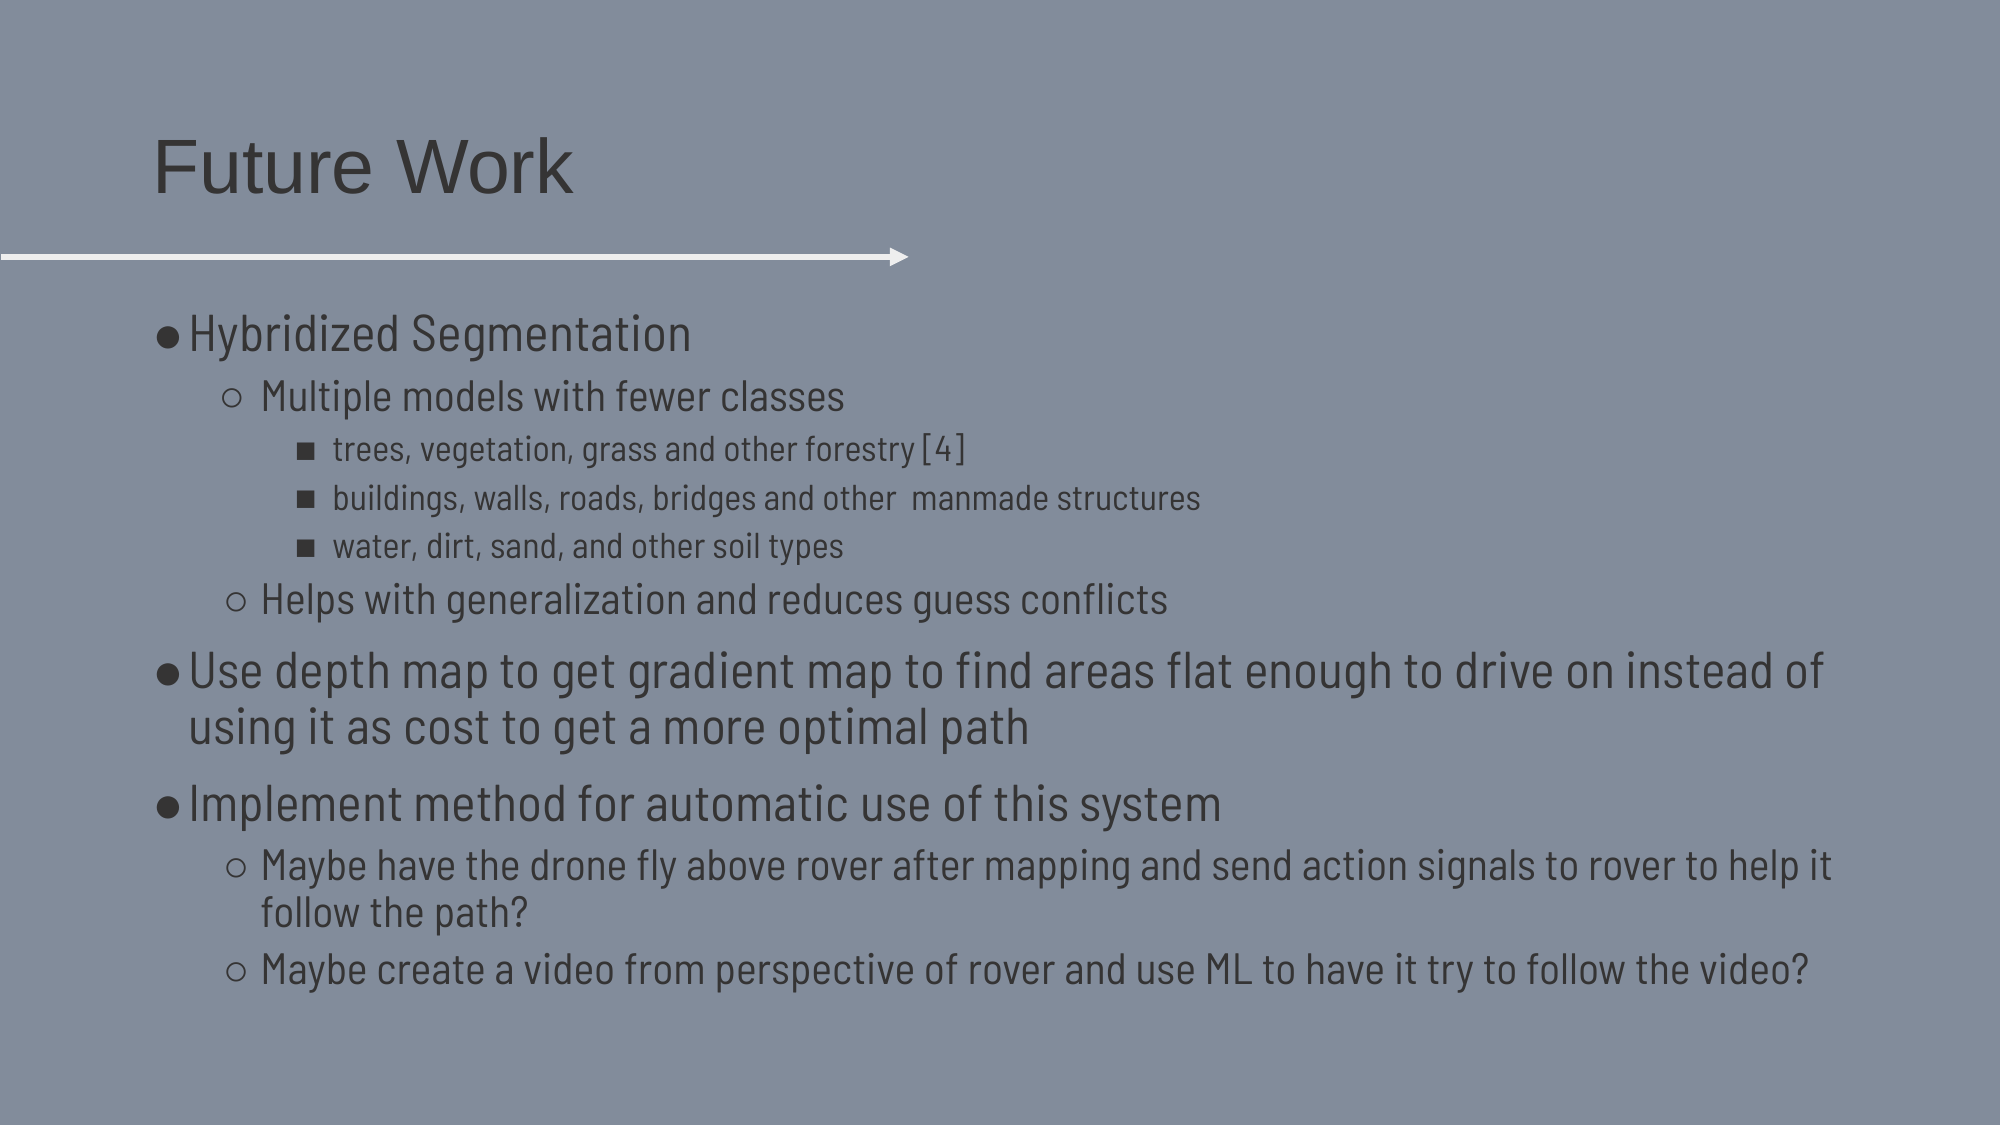

# Future Work
Hybridized Segmentation
Multiple models with fewer classes
trees, vegetation, grass and other forestry [4]
buildings, walls, roads, bridges and other  manmade structures
water, dirt, sand, and other soil types
Helps with generalization and reduces guess conflicts
Use depth map to get gradient map to find areas flat enough to drive on instead of using it as cost to get a more optimal path
Implement method for automatic use of this system
Maybe have the drone fly above rover after mapping and send action signals to rover to help it follow the path?
Maybe create a video from perspective of rover and use ML to have it try to follow the video?